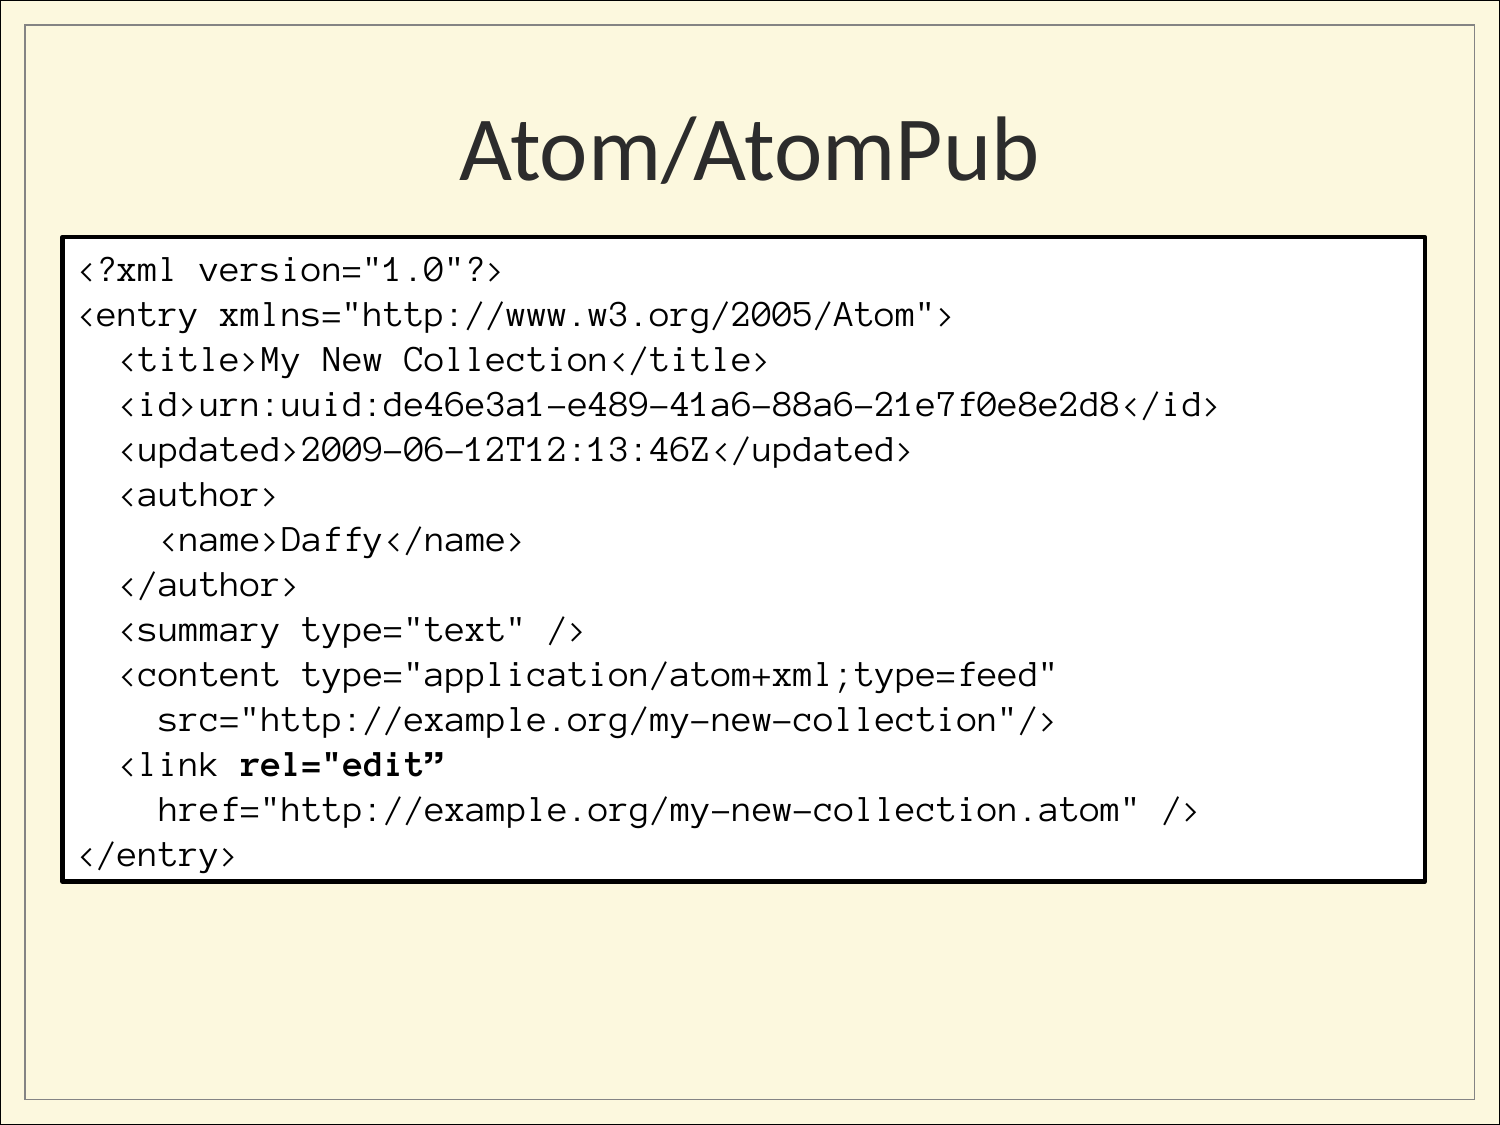

# Atom/AtomPub
<?xml version="1.0"?>
<entry xmlns="http://www.w3.org/2005/Atom">
  <title>My New Collection</title>
  <id>urn:uuid:de46e3a1-e489-41a6-88a6-21e7f0e8e2d8</id>
  <updated>2009-06-12T12:13:46Z</updated>
  <author>
    <name>Daffy</name>
  </author>
  <summary type="text" />
  <content type="application/atom+xml;type=feed"
    src="http://example.org/my-new-collection"/>
  <link rel="edit”
    href="http://example.org/my-new-collection.atom" />
</entry>